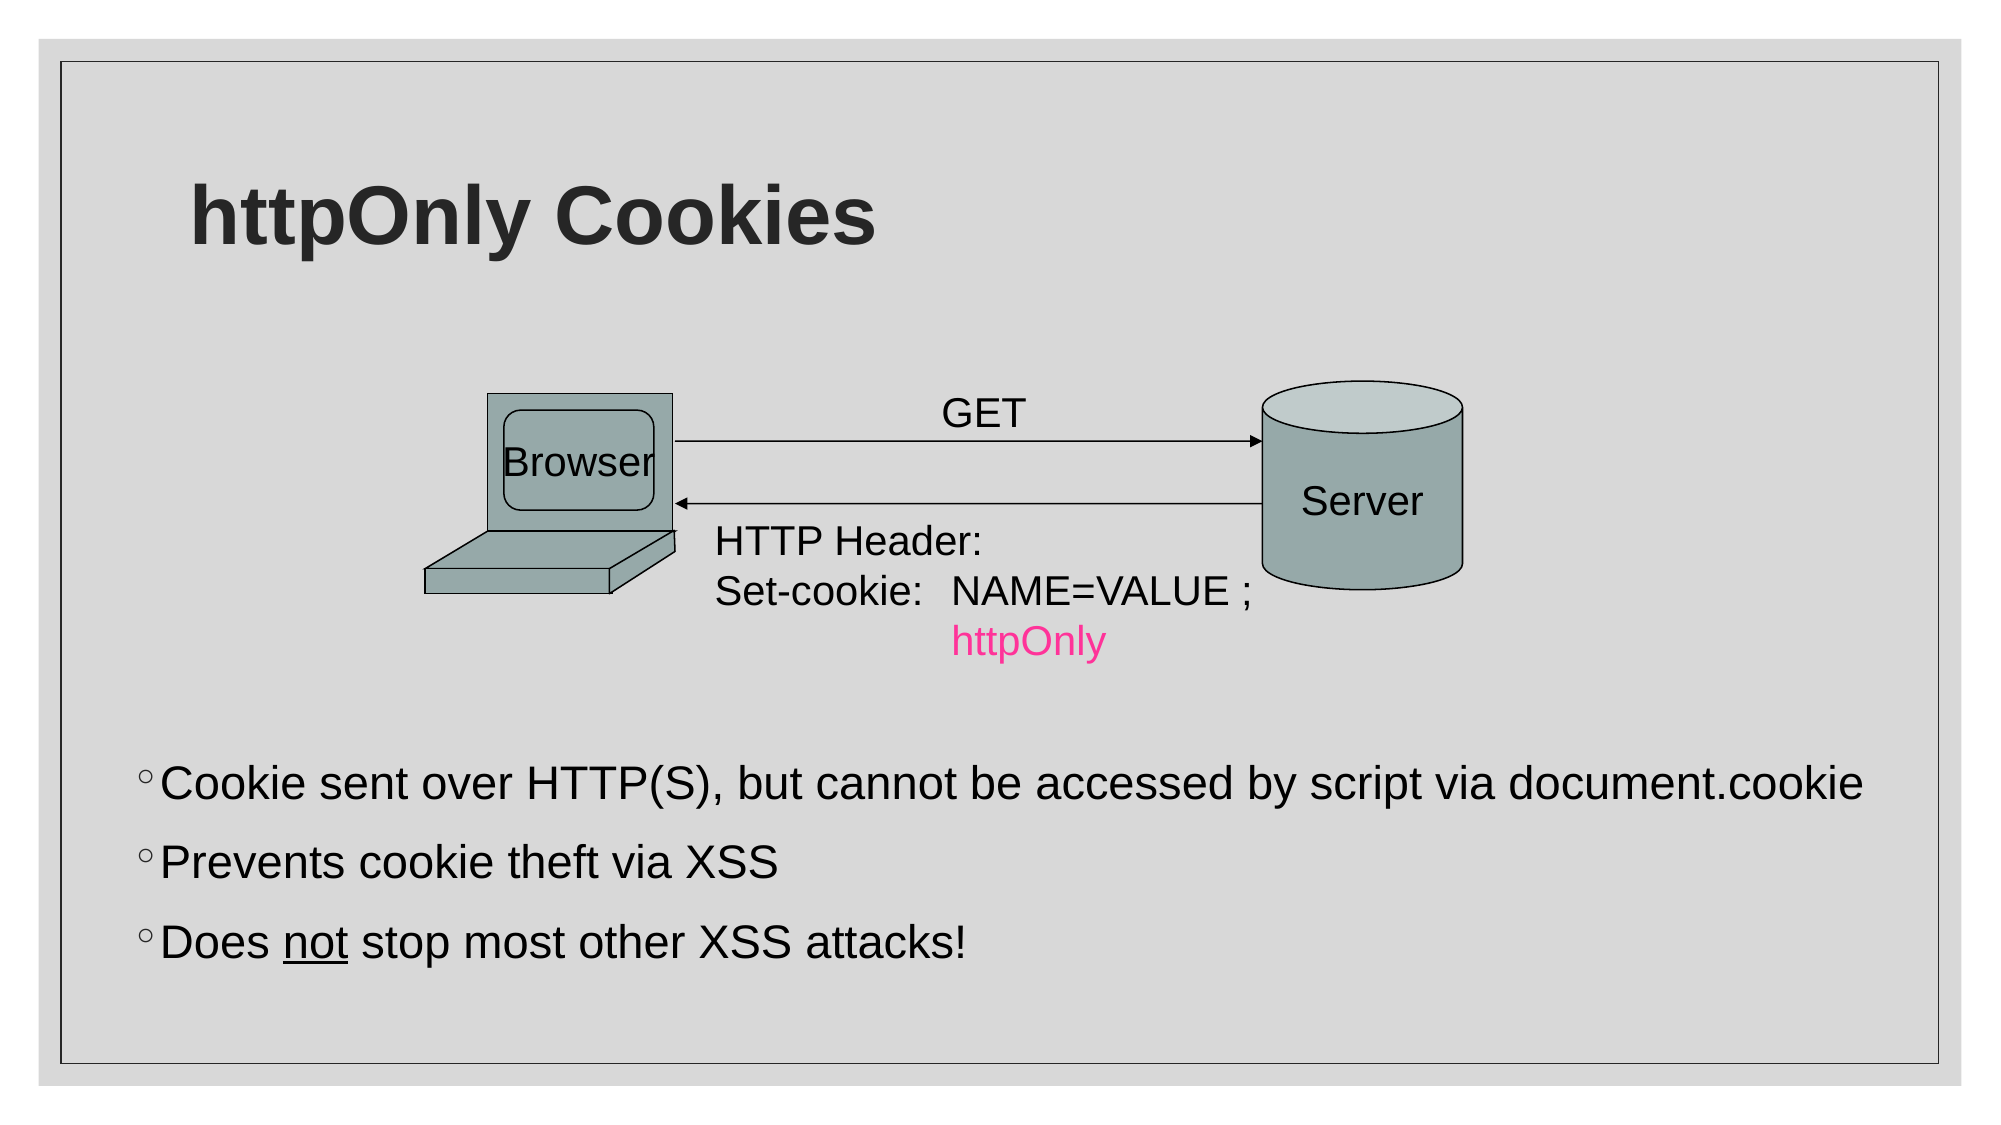

# httpOnly Cookies
GET
Server

Browser

HTTP Header:
Set-cookie:	 NAME=VALUE ;
	 httpOnly

Cookie sent over HTTP(S), but cannot be accessed by script via document.cookie
Prevents cookie theft via XSS
Does not stop most other XSS attacks!